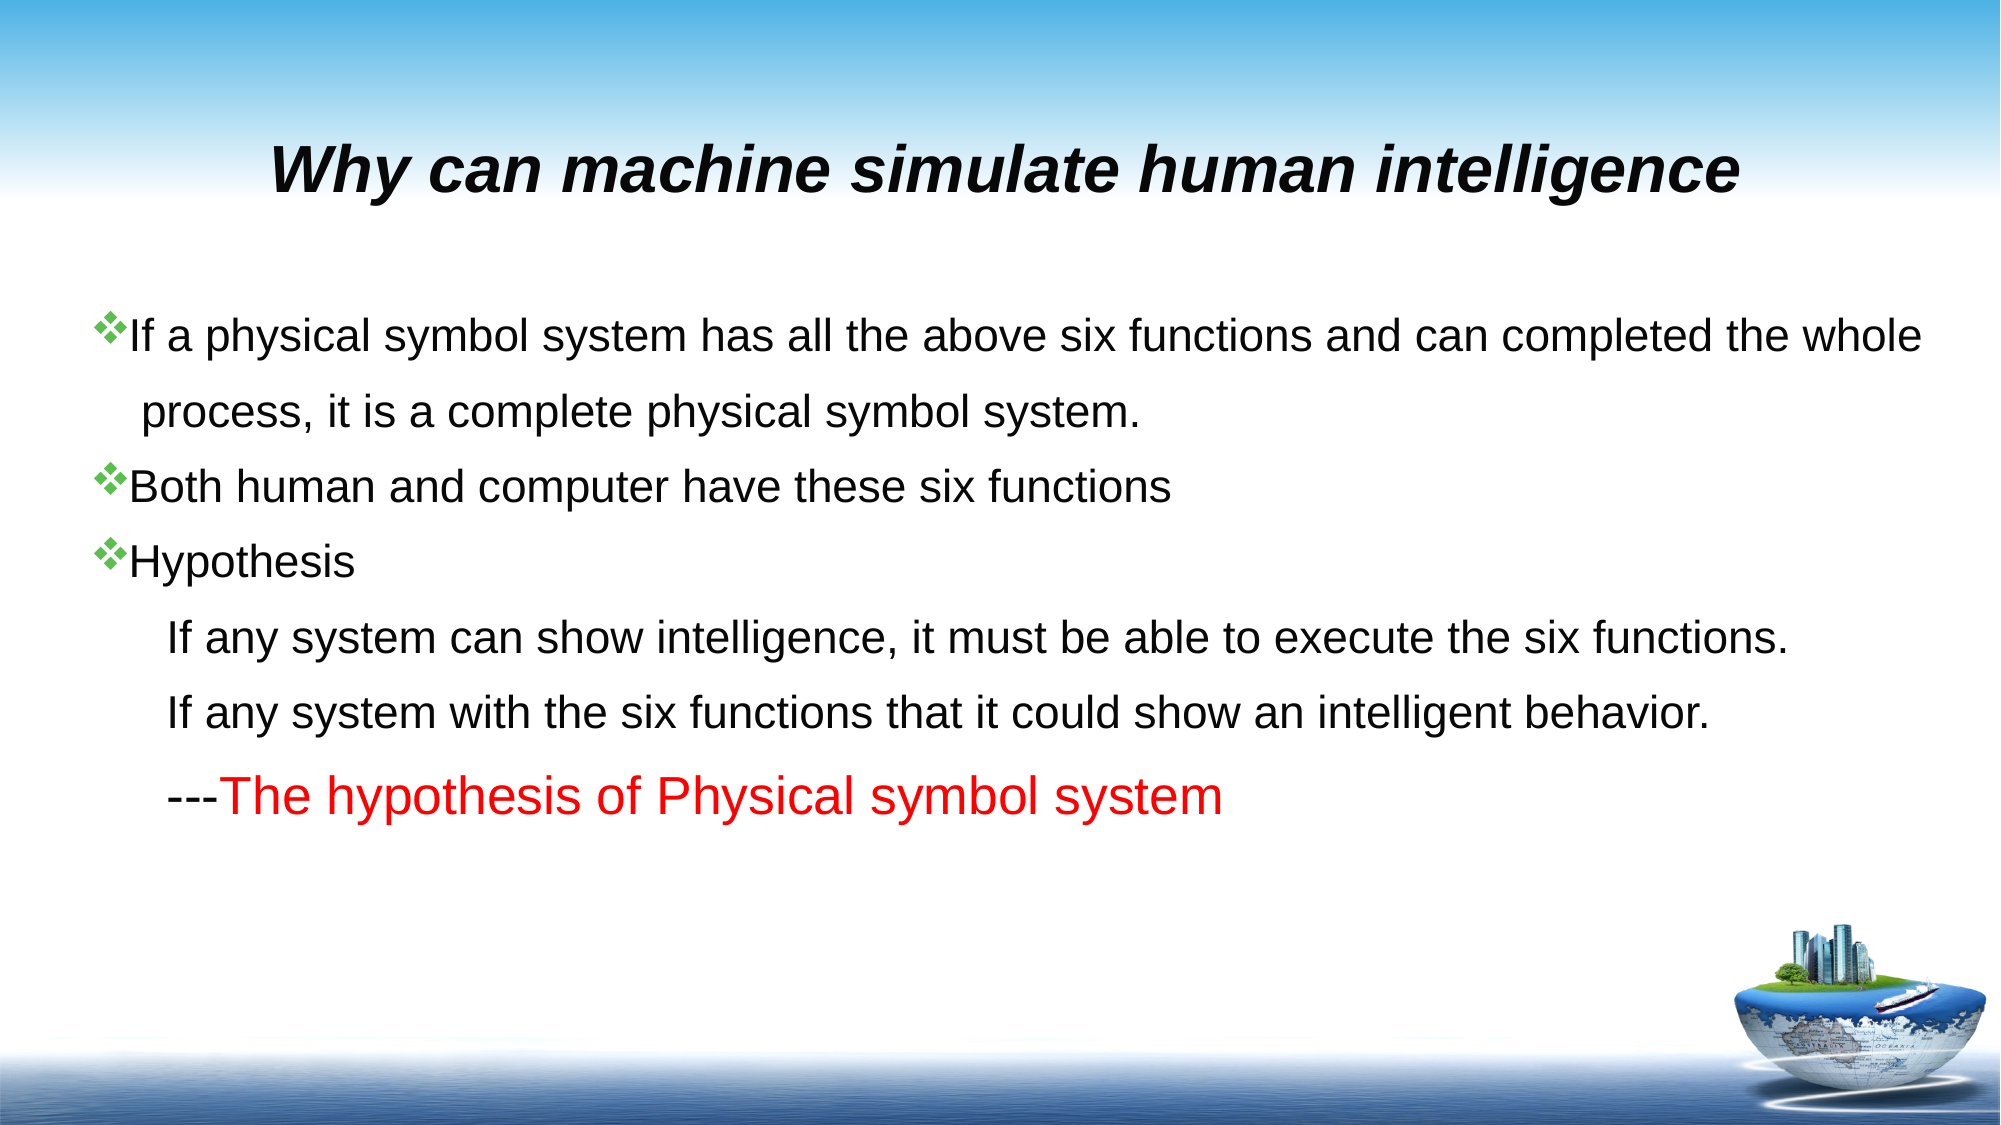

# Why can machine simulate human intelligence
If a physical symbol system has all the above six functions and can completed the whole
    process, it is a complete physical symbol system.
Both human and computer have these six functions
Hypothesis
      If any system can show intelligence, it must be able to execute the six functions.
      If any system with the six functions that it could show an intelligent behavior.
      ---The hypothesis of Physical symbol system